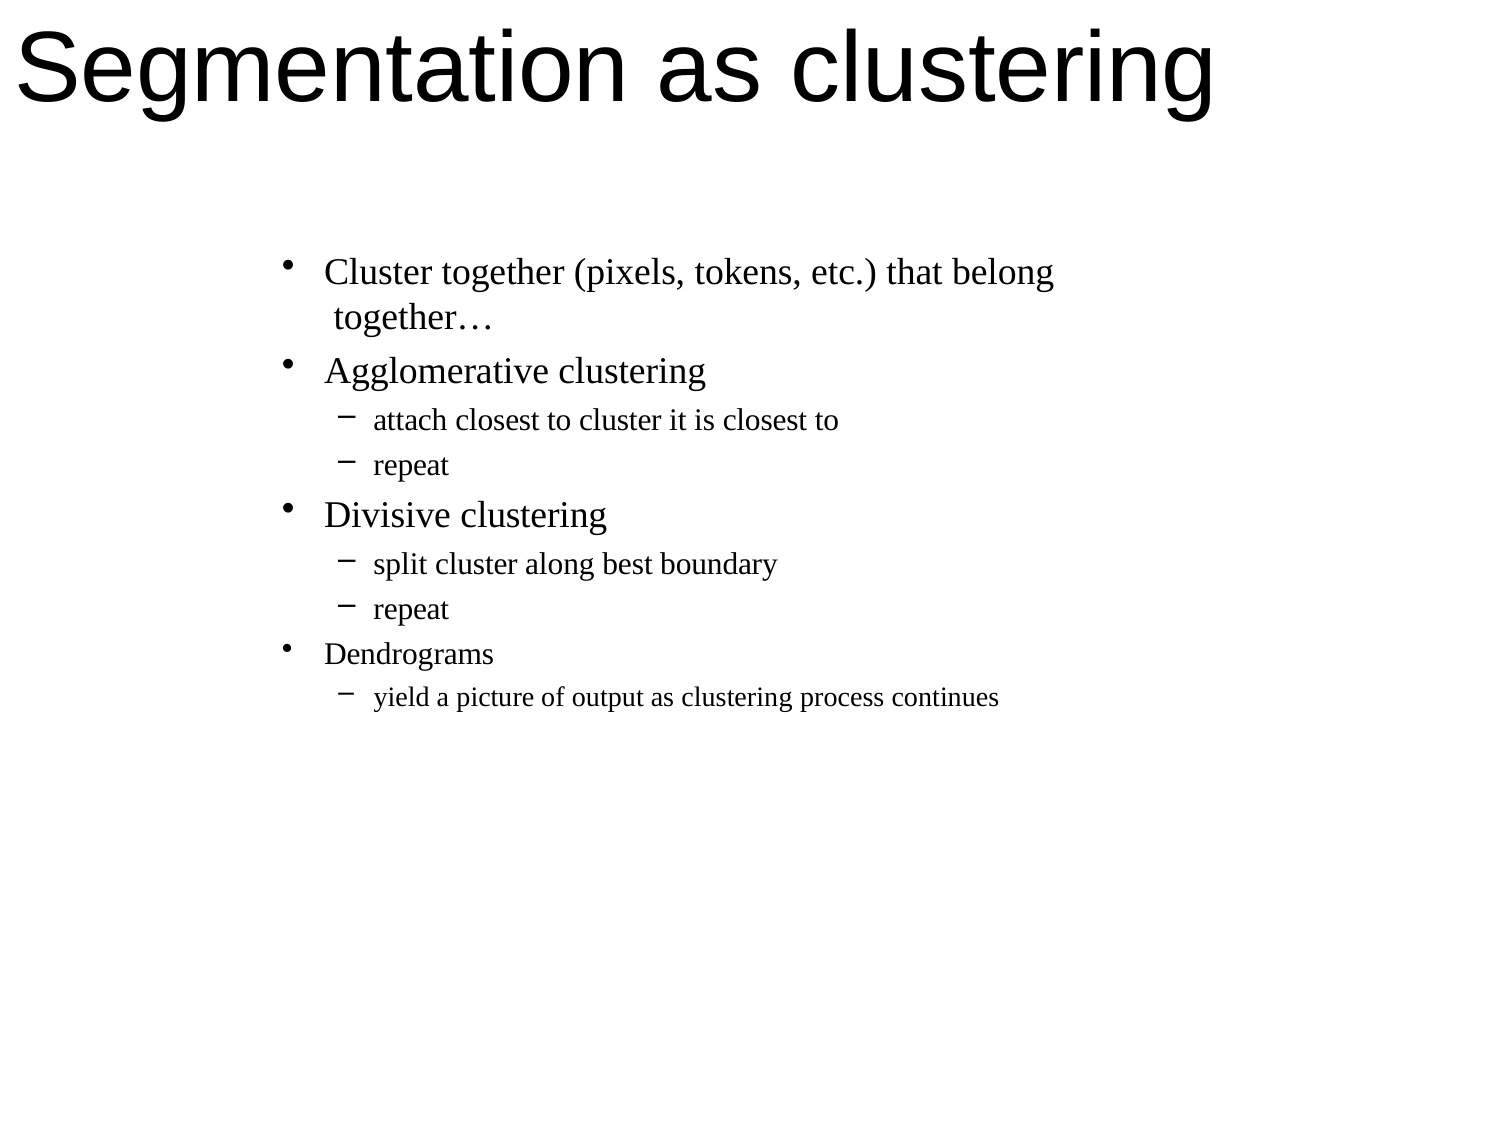

# Segmentation as clustering
Cluster together (pixels, tokens, etc.) that belong  together…
Agglomerative clustering
attach closest to cluster it is closest to
repeat
Divisive clustering
split cluster along best boundary
repeat
Dendrograms
yield a picture of output as clustering process continues